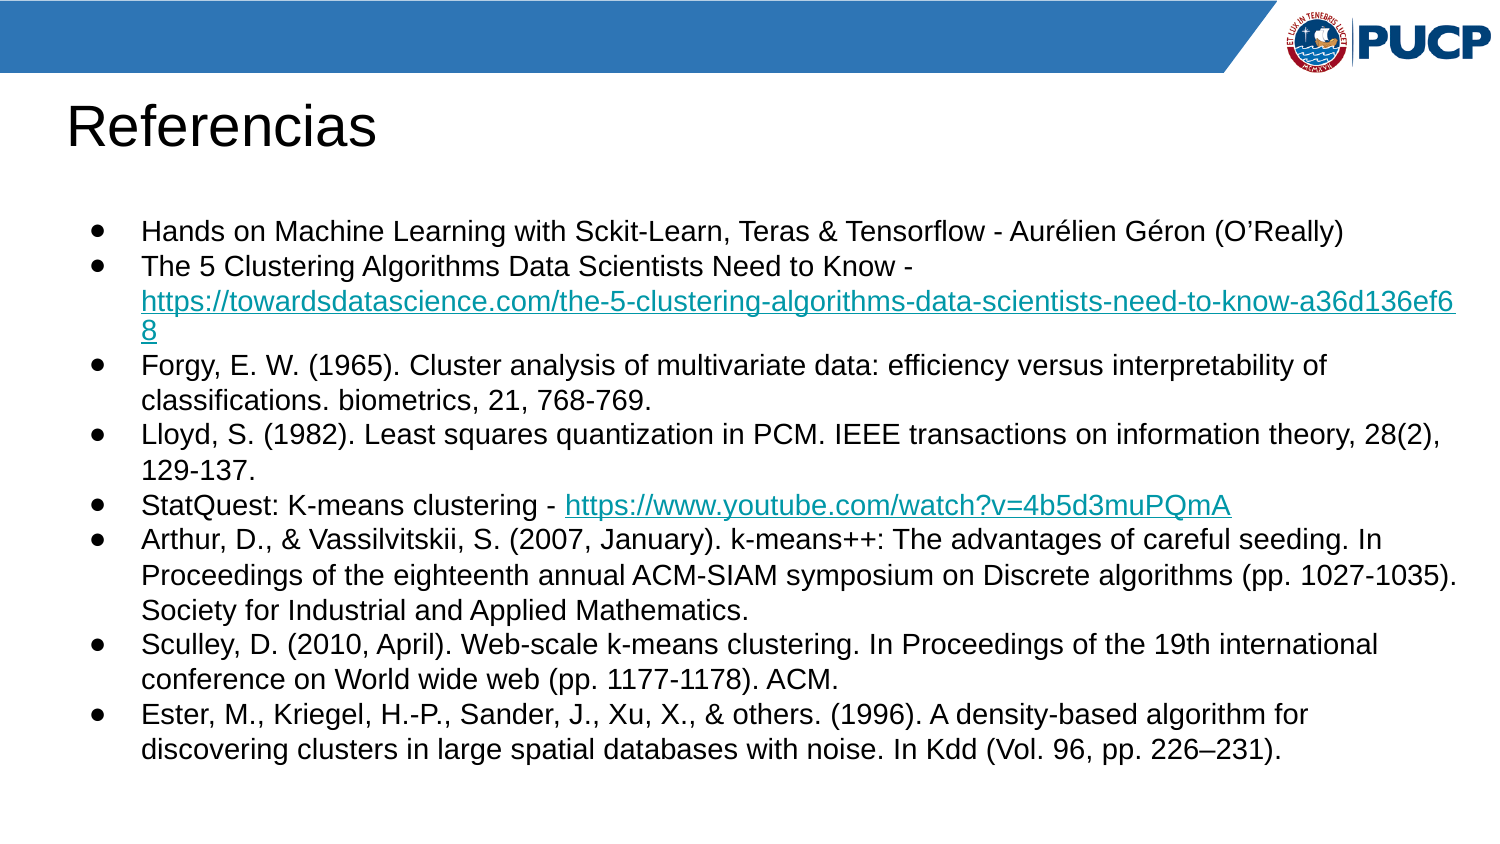

# Referencias
Hands on Machine Learning with Sckit-Learn, Teras & Tensorflow - Aurélien Géron (O’Really)
The 5 Clustering Algorithms Data Scientists Need to Know - https://towardsdatascience.com/the-5-clustering-algorithms-data-scientists-need-to-know-a36d136ef68
Forgy, E. W. (1965). Cluster analysis of multivariate data: efficiency versus interpretability of classifications. biometrics, 21, 768-769.
Lloyd, S. (1982). Least squares quantization in PCM. IEEE transactions on information theory, 28(2), 129-137.
StatQuest: K-means clustering - https://www.youtube.com/watch?v=4b5d3muPQmA
Arthur, D., & Vassilvitskii, S. (2007, January). k-means++: The advantages of careful seeding. In Proceedings of the eighteenth annual ACM-SIAM symposium on Discrete algorithms (pp. 1027-1035). Society for Industrial and Applied Mathematics.
Sculley, D. (2010, April). Web-scale k-means clustering. In Proceedings of the 19th international conference on World wide web (pp. 1177-1178). ACM.
Ester, M., Kriegel, H.-P., Sander, J., Xu, X., & others. (1996). A density-based algorithm for discovering clusters in large spatial databases with noise. In Kdd (Vol. 96, pp. 226–231).